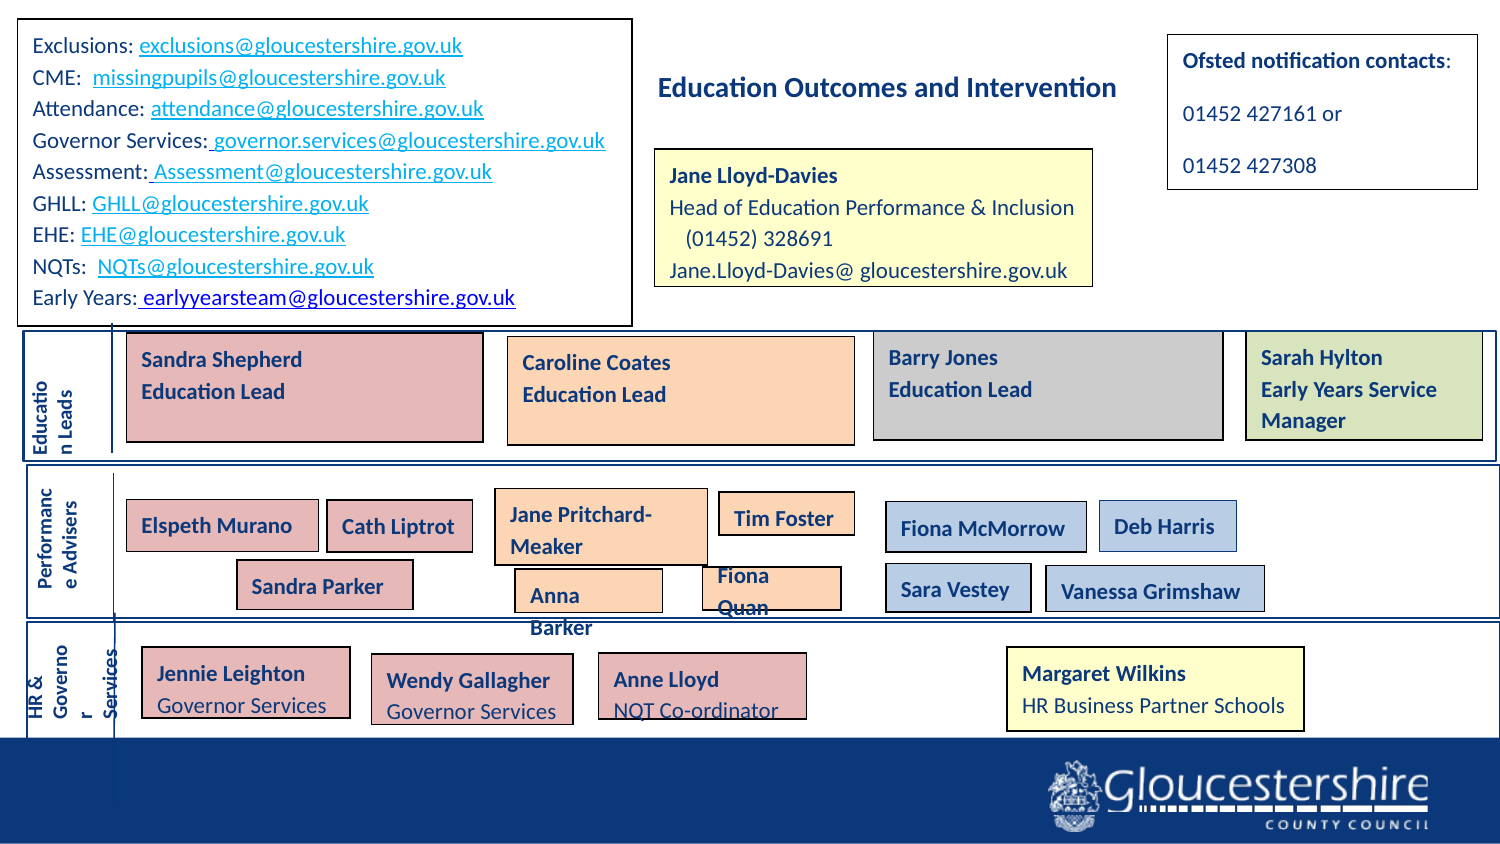

Exclusions: exclusions@gloucestershire.gov.uk
CME:  missingpupils@gloucestershire.gov.uk
Attendance: attendance@gloucestershire.gov.uk
Governor Services: governor.services@gloucestershire.gov.uk
Assessment: Assessment@gloucestershire.gov.uk
GHLL: GHLL@gloucestershire.gov.uk
EHE: EHE@gloucestershire.gov.uk
NQTs:  NQTs@gloucestershire.gov.uk
Early Years: earlyyearsteam@gloucestershire.gov.uk

Ofsted notification contacts:
01452 427161 or
01452 427308
Education Outcomes and Intervention
Jane Lloyd-Davies
Head of Education Performance & Inclusion    (01452) 328691
Jane.Lloyd-Davies@ gloucestershire.gov.uk
Barry Jones
Education Lead

Sarah Hylton
Early Years Service Manager

Sandra Shepherd
Education Lead
Caroline Coates
Education Lead
Education Leads

Performance Advisers
Jane Pritchard-Meaker
Tim Foster
Elspeth Murano

Cath Liptrot
Deb Harris
Fiona McMorrow
Sandra Parker
Sara Vestey

Vanessa Grimshaw
Fiona Quan
Anna Barker

HR & Governor Services
Jennie Leighton
Governor Services
Margaret Wilkins
HR Business Partner Schools
Anne Lloyd
NQT Co-ordinator
Wendy Gallagher
Governor Services